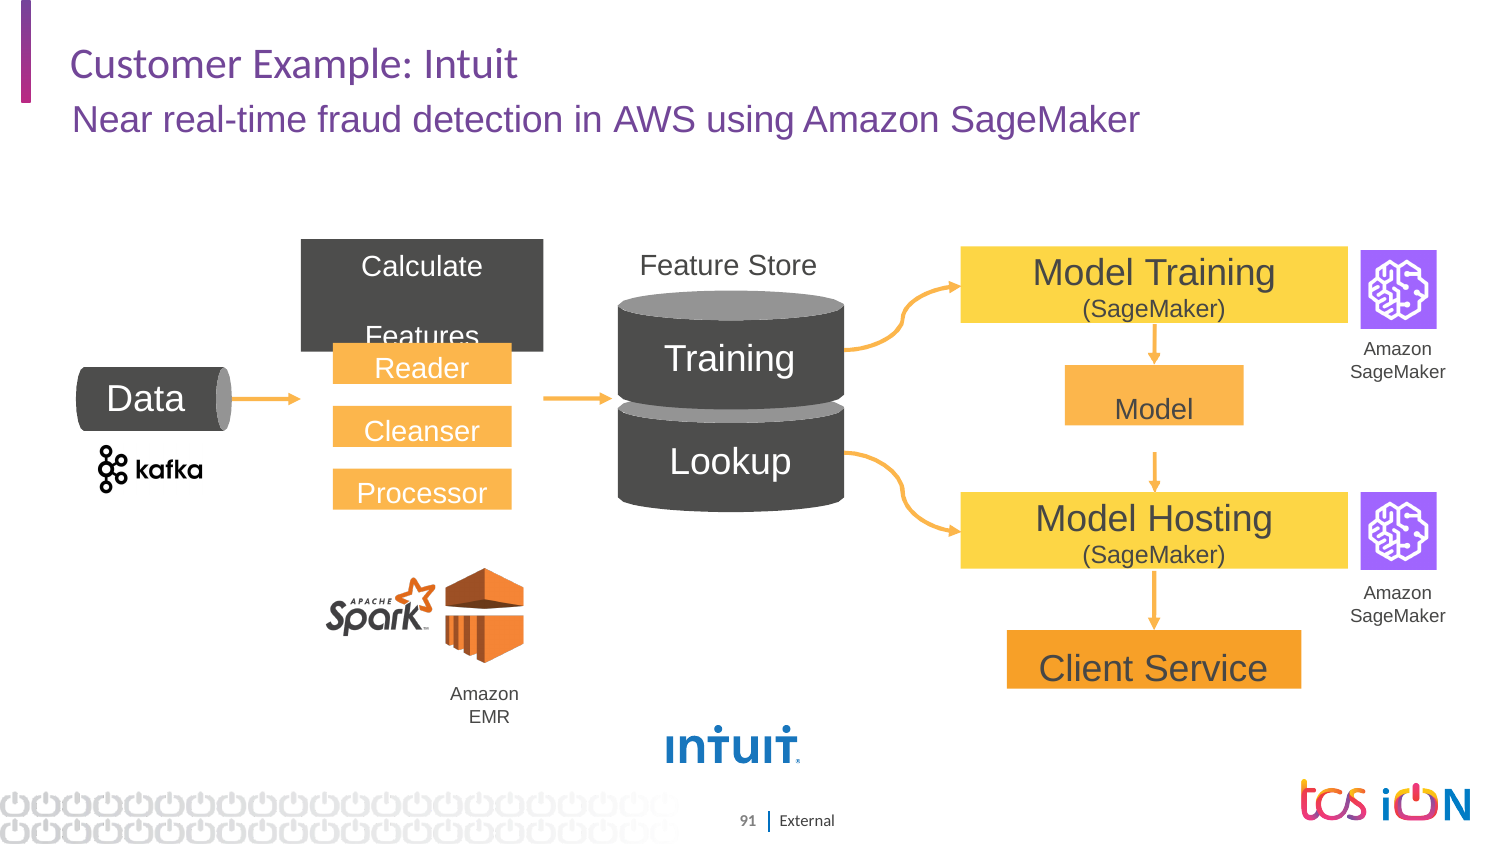

# Customer Example: Intuit
Near real-time fraud detection in AWS using Amazon SageMaker
Calculate  Features
Feature Store
Model Training
(SageMaker)

Training
Amazon  SageMaker
Reader
Model

Data

Cleanser
Lookup

Processor
Model Hosting
(SageMaker)

Amazon  SageMaker
Client Service
Amazon  EMR